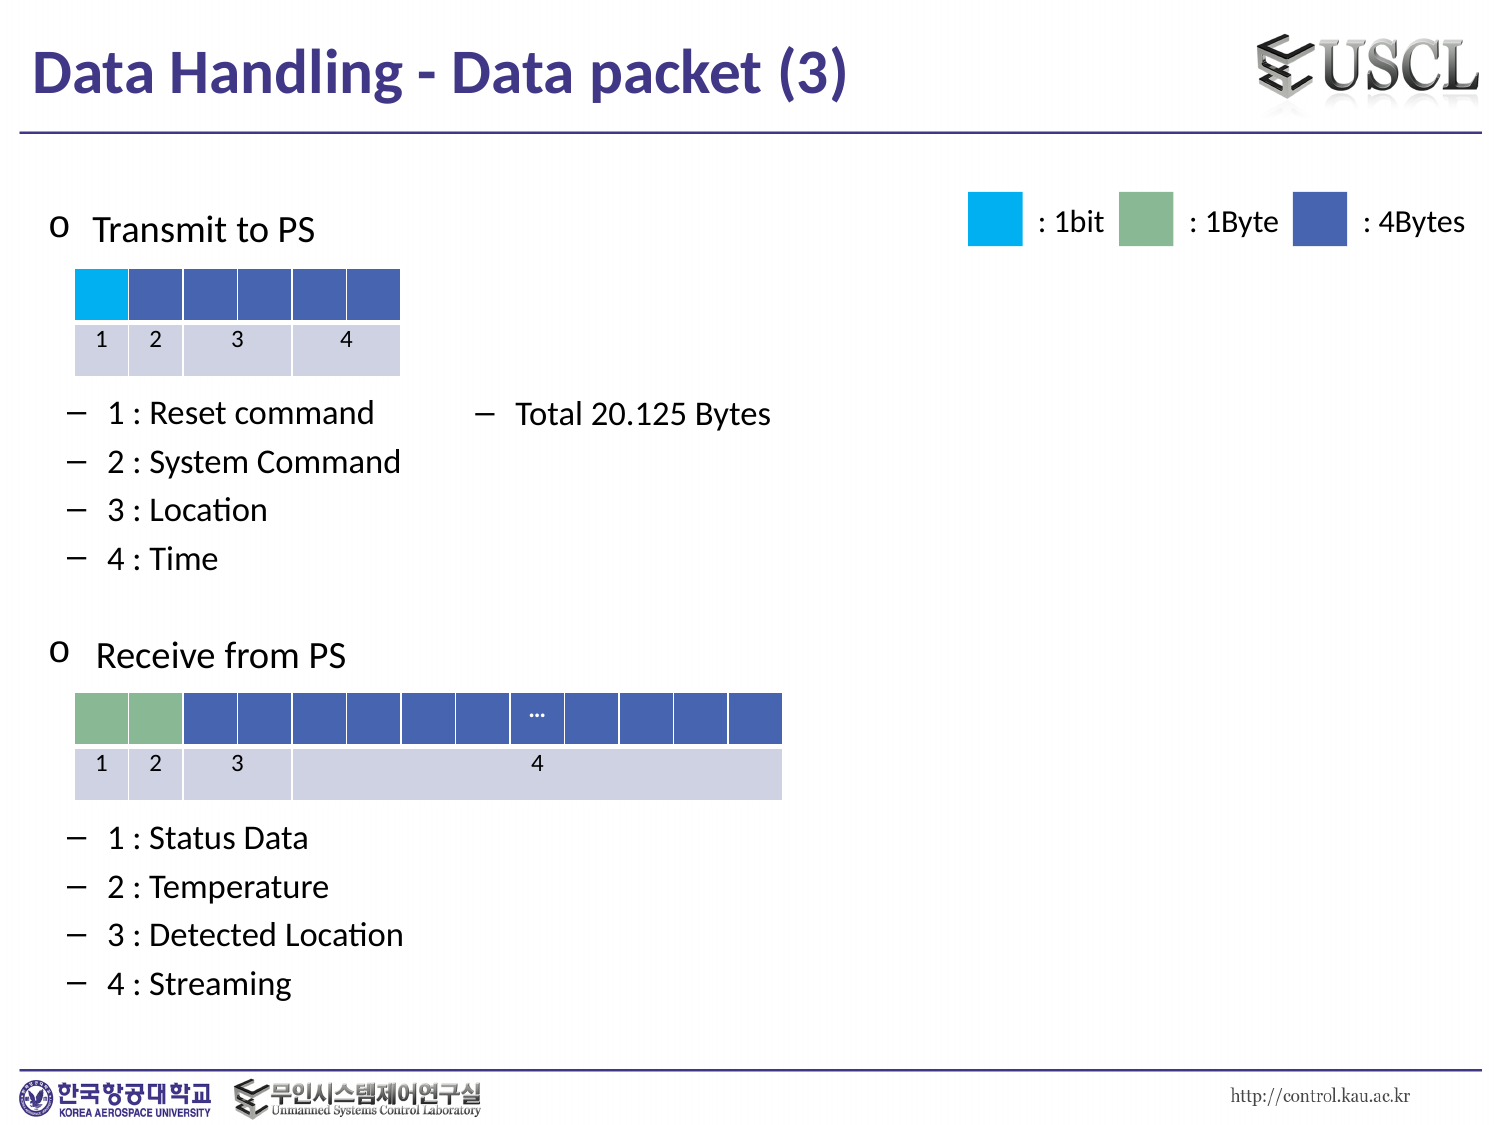

# Data Handling - Data packet (3)
Transmit to PS

: 1bit
: 1Byte
: 4Bytes
|  |  |  |  |  |  |
| --- | --- | --- | --- | --- | --- |
| 1 | 2 | 3 |  | 4 |  |
1 : Reset command
2 : System Command
3 : Location
4 : Time
Total 20.125 Bytes
Receive from PS
|  |  |  |  |  |  |  |  | … |  |  |  |  |
| --- | --- | --- | --- | --- | --- | --- | --- | --- | --- | --- | --- | --- |
| 1 | 2 | 3 |  | 4 |  |  |  |  |  |  |  |  |
1 : Status Data
2 : Temperature
3 : Detected Location
4 : Streaming

19